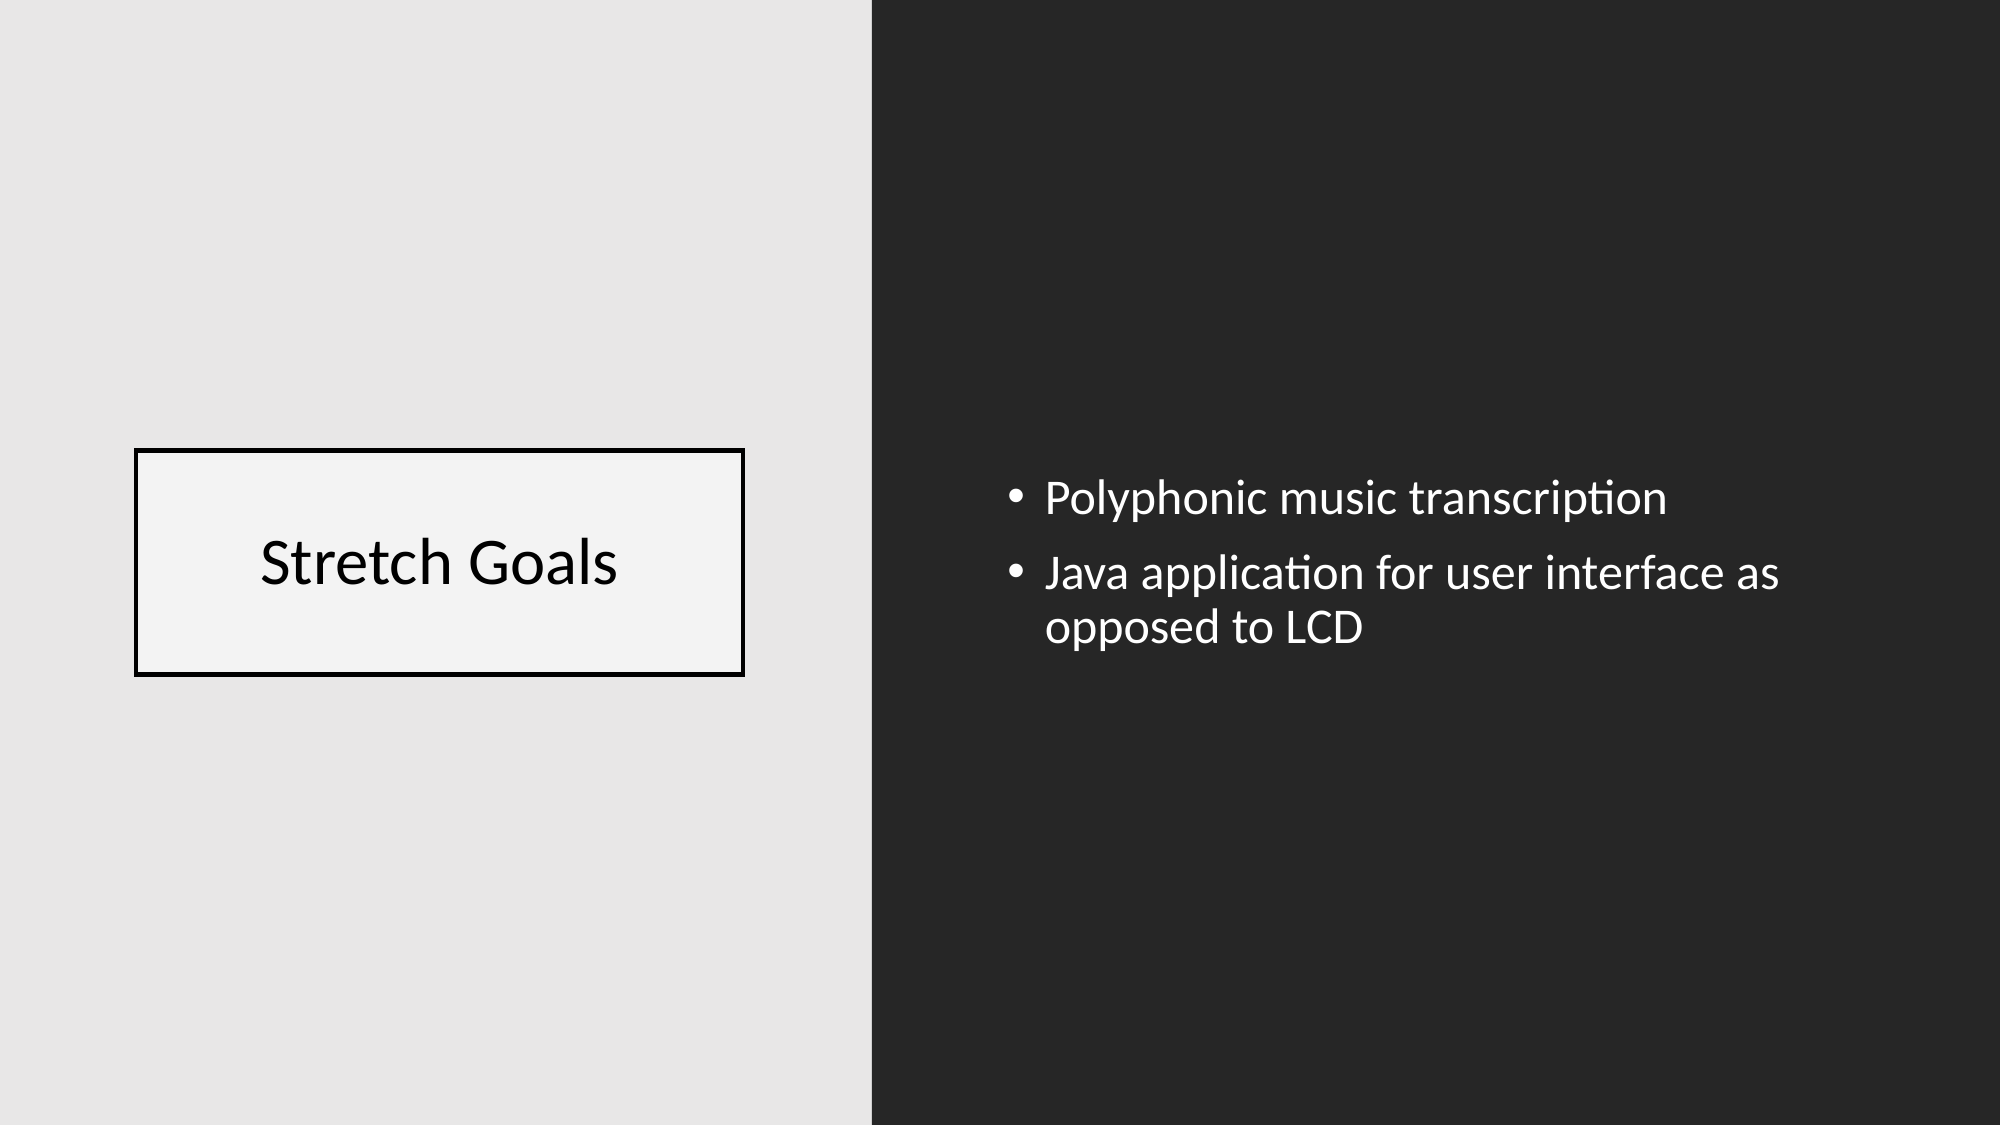

Polyphonic music transcription
Java application for user interface as opposed to LCD
# Stretch Goals